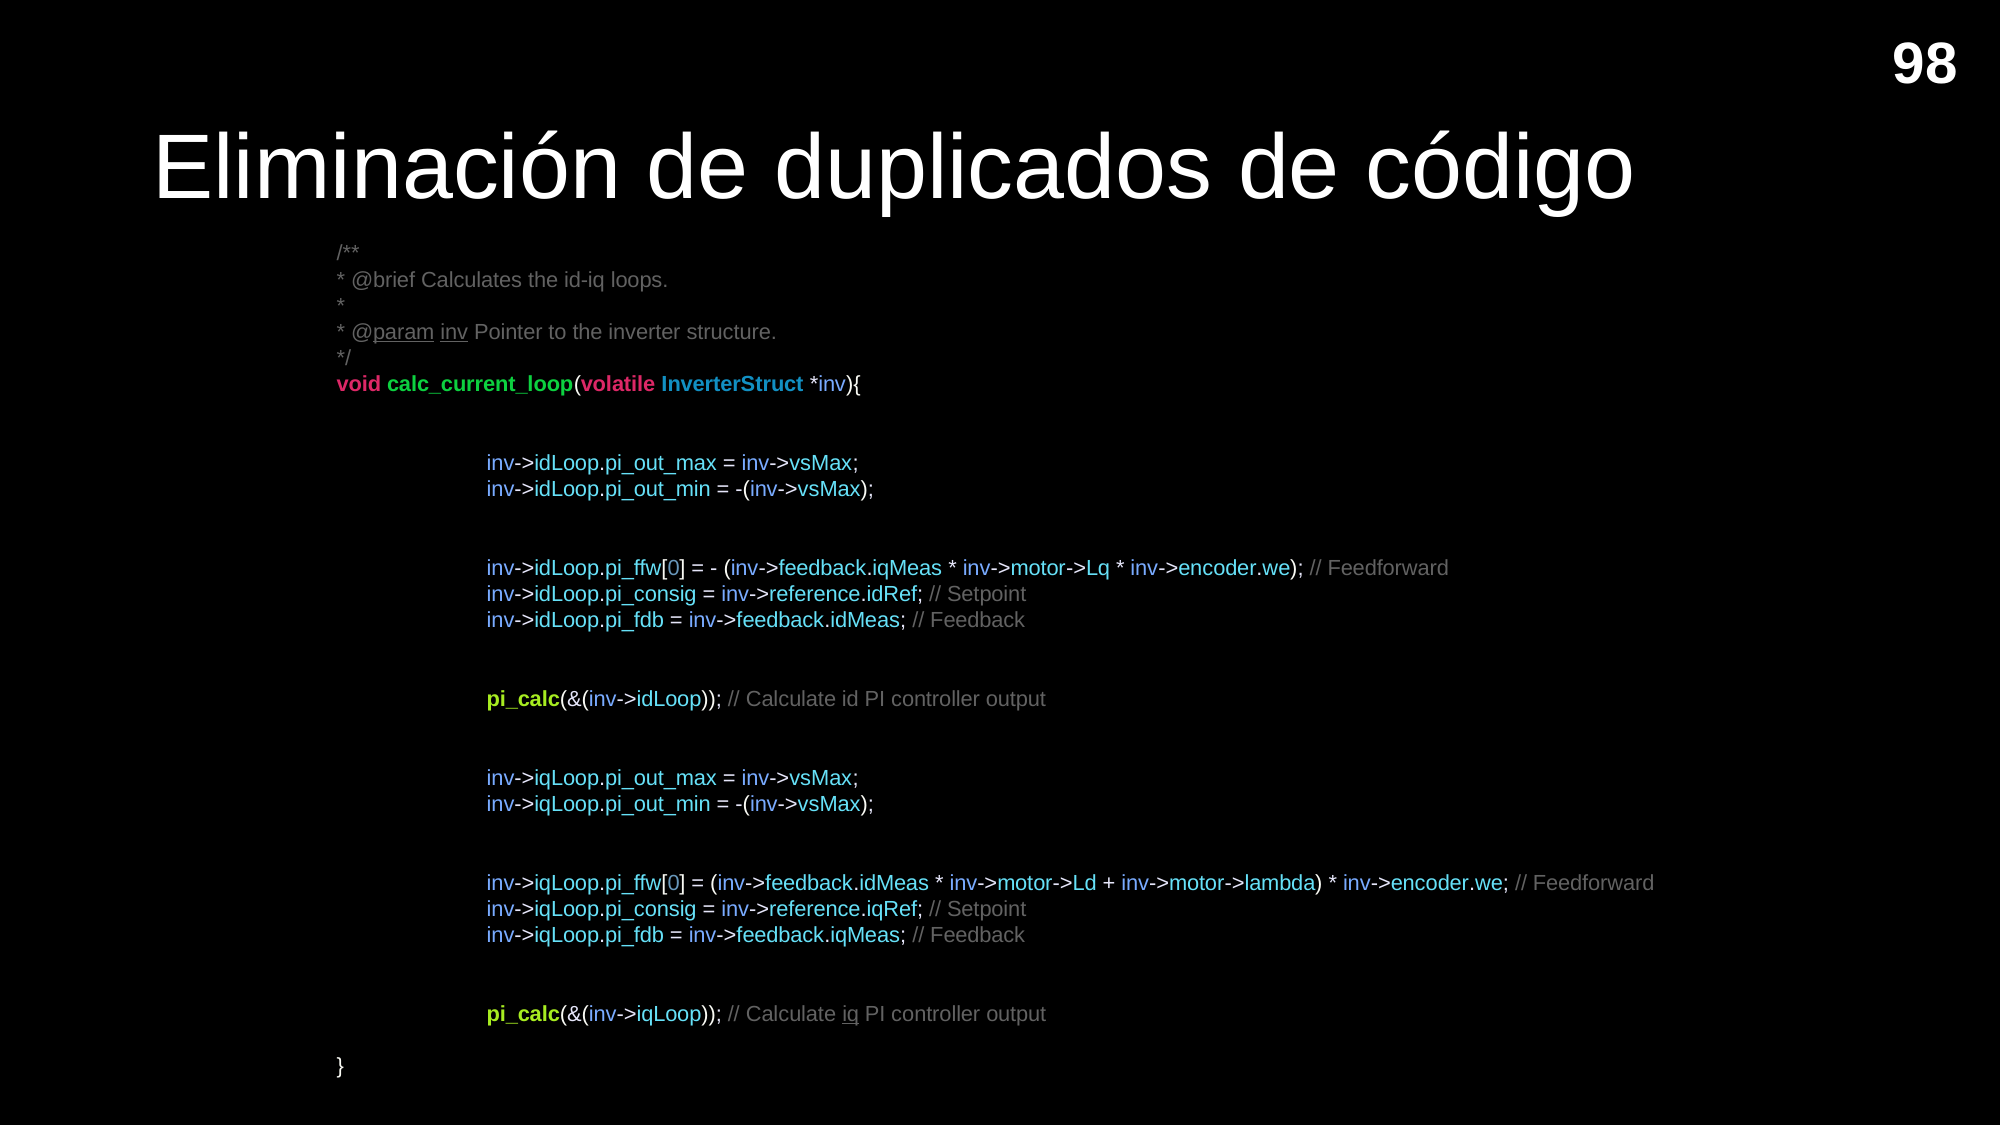

98
# Eliminación de duplicados de código
/**
* @brief Calculates the id-iq loops.
*
* @param inv Pointer to the inverter structure.
*/
void calc_current_loop(volatile InverterStruct *inv){

	inv->idLoop.pi_out_max = inv->vsMax;
	inv->idLoop.pi_out_min = -(inv->vsMax);

	inv->idLoop.pi_ffw[0] = - (inv->feedback.iqMeas * inv->motor->Lq * inv->encoder.we); // Feedforward
	inv->idLoop.pi_consig = inv->reference.idRef; // Setpoint
	inv->idLoop.pi_fdb = inv->feedback.idMeas; // Feedback

	pi_calc(&(inv->idLoop)); // Calculate id PI controller output

	inv->iqLoop.pi_out_max = inv->vsMax;
	inv->iqLoop.pi_out_min = -(inv->vsMax);

	inv->iqLoop.pi_ffw[0] = (inv->feedback.idMeas * inv->motor->Ld + inv->motor->lambda) * inv->encoder.we; // Feedforward
	inv->iqLoop.pi_consig = inv->reference.iqRef; // Setpoint
	inv->iqLoop.pi_fdb = inv->feedback.iqMeas; // Feedback

	pi_calc(&(inv->iqLoop)); // Calculate iq PI controller output
}